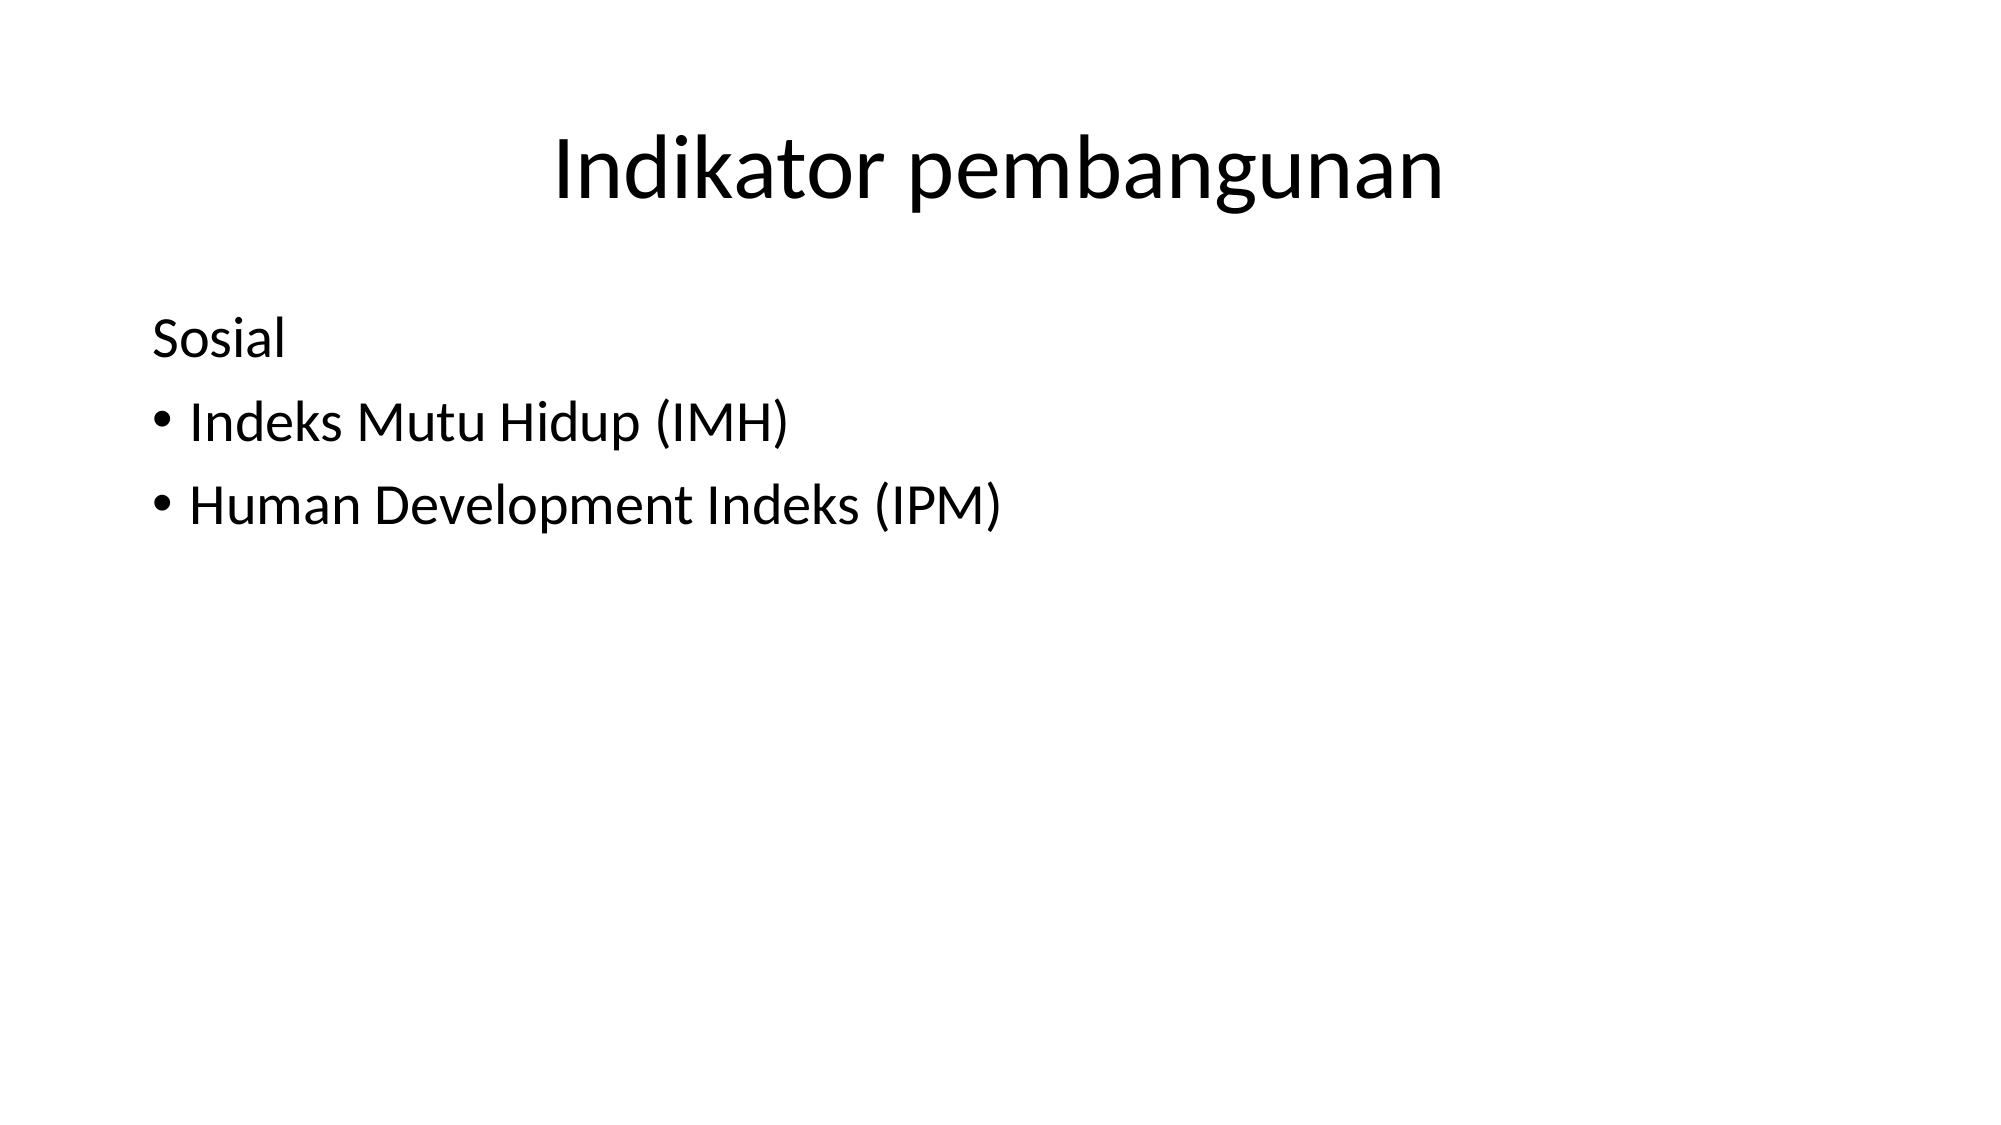

# Indikator pembangunan
Sosial
Indeks Mutu Hidup (IMH)
Human Development Indeks (IPM)